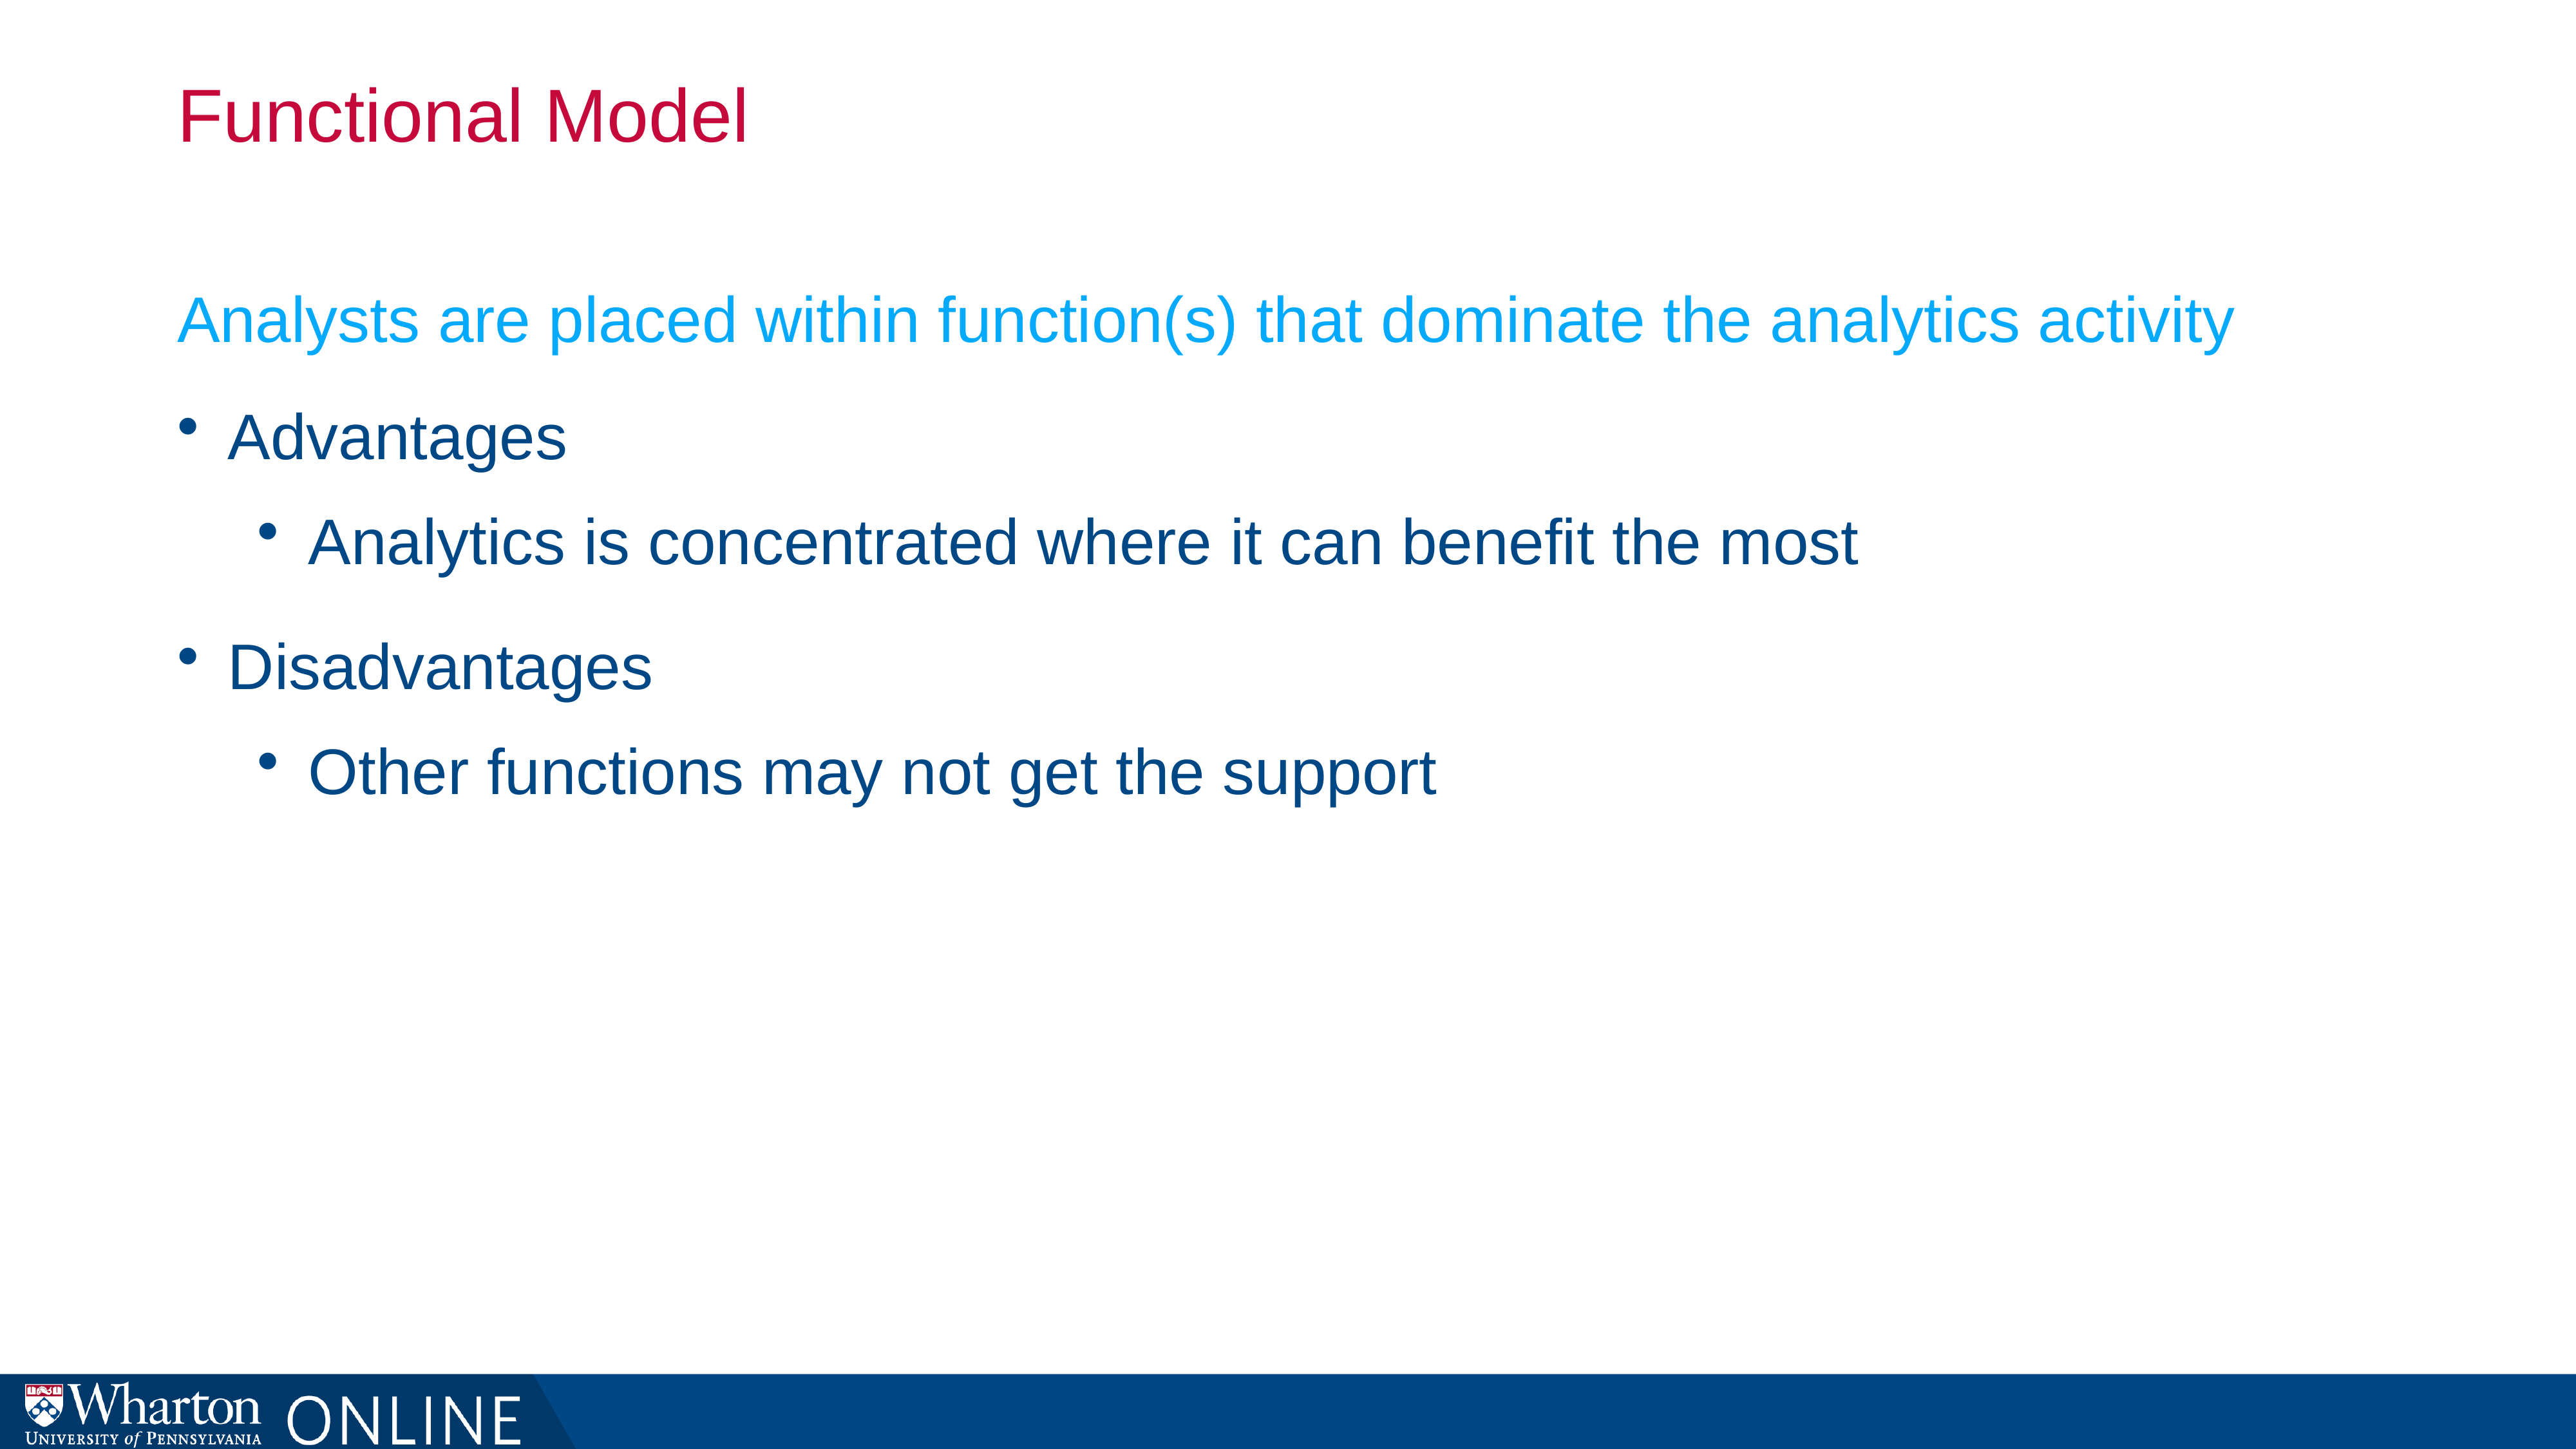

# Functional Model
Analysts are placed within function(s) that dominate the analytics activity
Advantages
Analytics is concentrated where it can benefit the most
Disadvantages
Other functions may not get the support